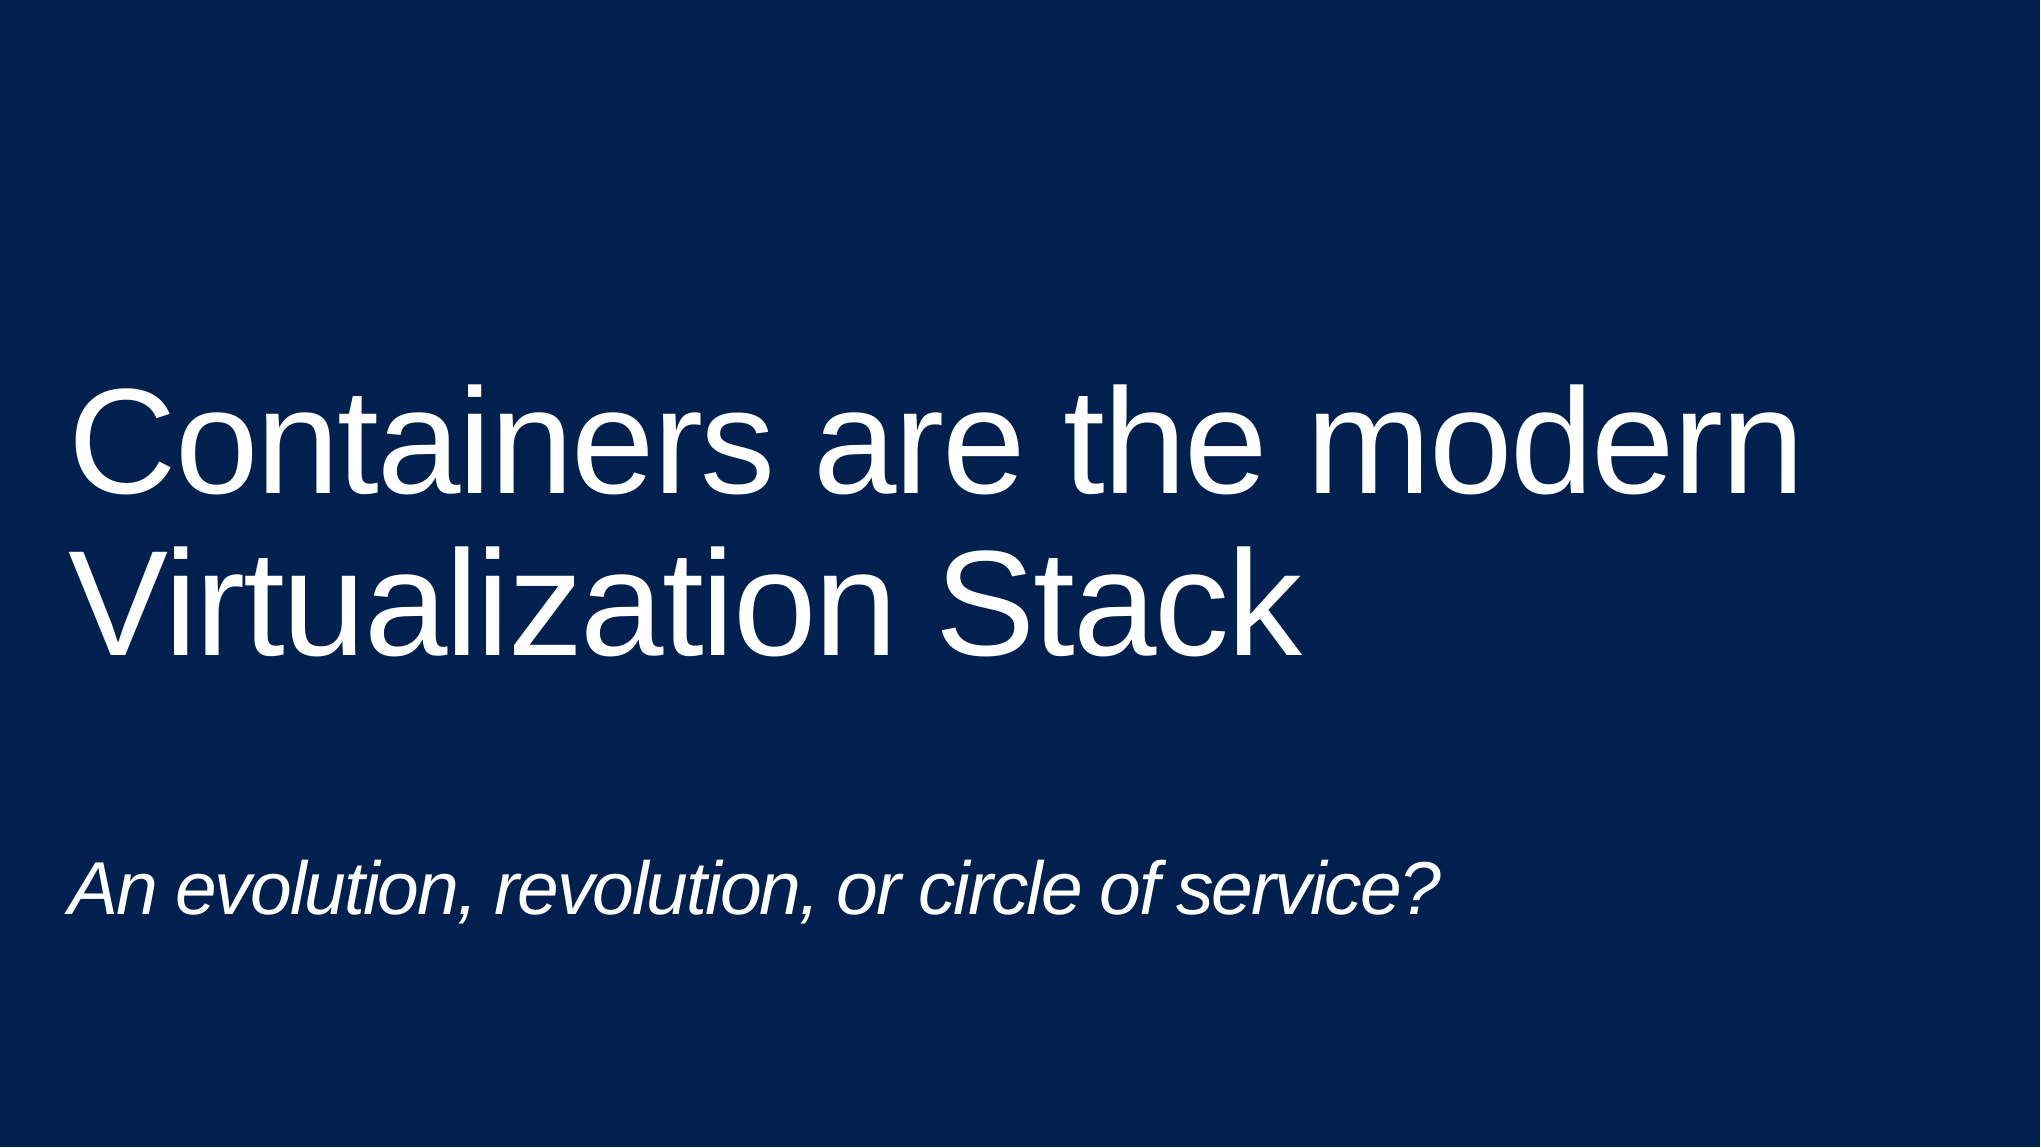

# Containers are the modern Virtualization Stack An evolution, revolution, or circle of service?